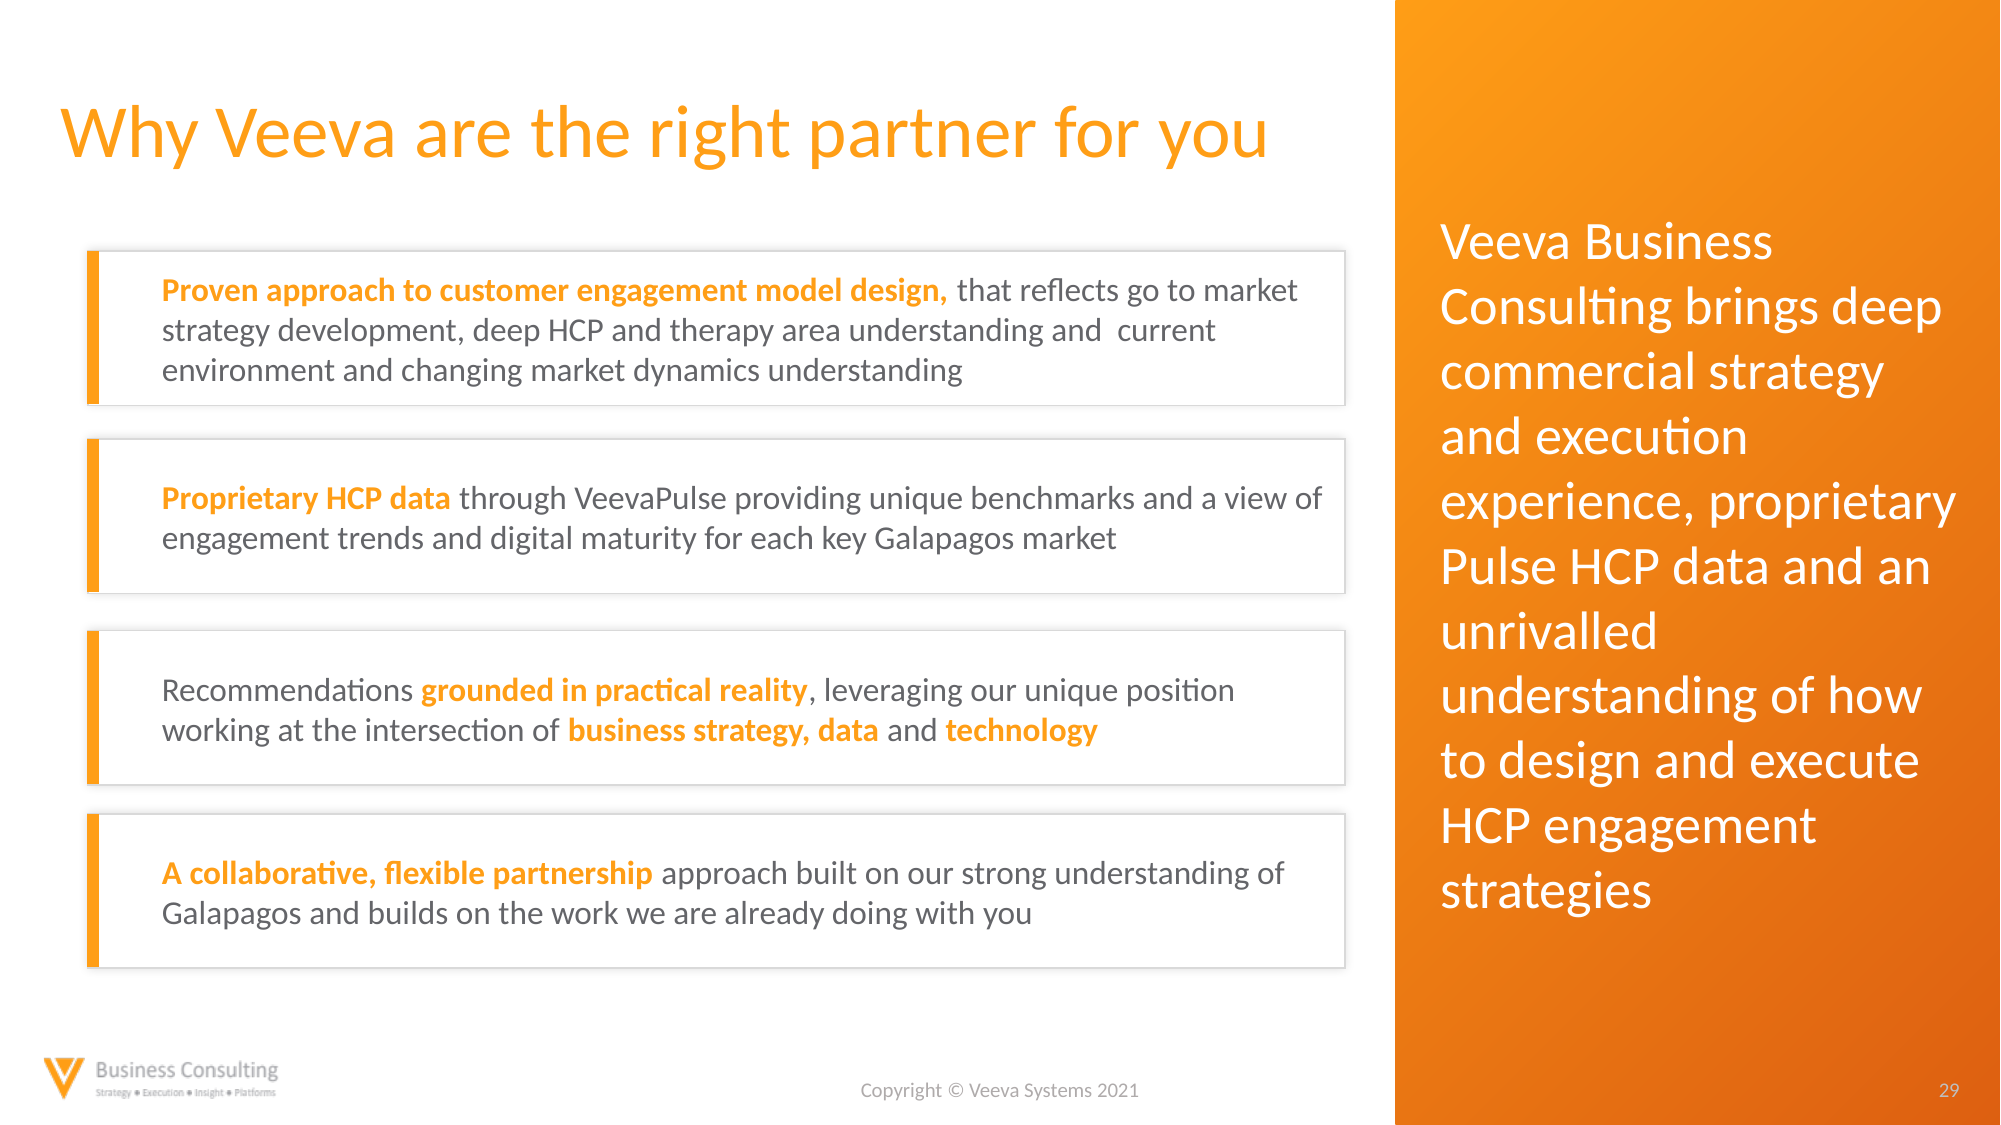

# Why Veeva are the right partner for you
Proven approach to customer engagement model design, that reflects go to market strategy development, deep HCP and therapy area understanding and  current environment and changing market dynamics understanding

Proprietary HCP data through VeevaPulse providing unique benchmarks and a view of engagement trends and digital maturity for each key Galapagos market

Recommendations grounded in practical reality, leveraging our unique position working at the intersection of business strategy, data and technology

A collaborative, flexible partnership approach built on our strong understanding of Galapagos and builds on the work we are already doing with you

Veeva Business Consulting brings deep commercial strategy and execution experience, proprietary Pulse HCP data and an unrivalled understanding of how to design and execute HCP engagement strategies